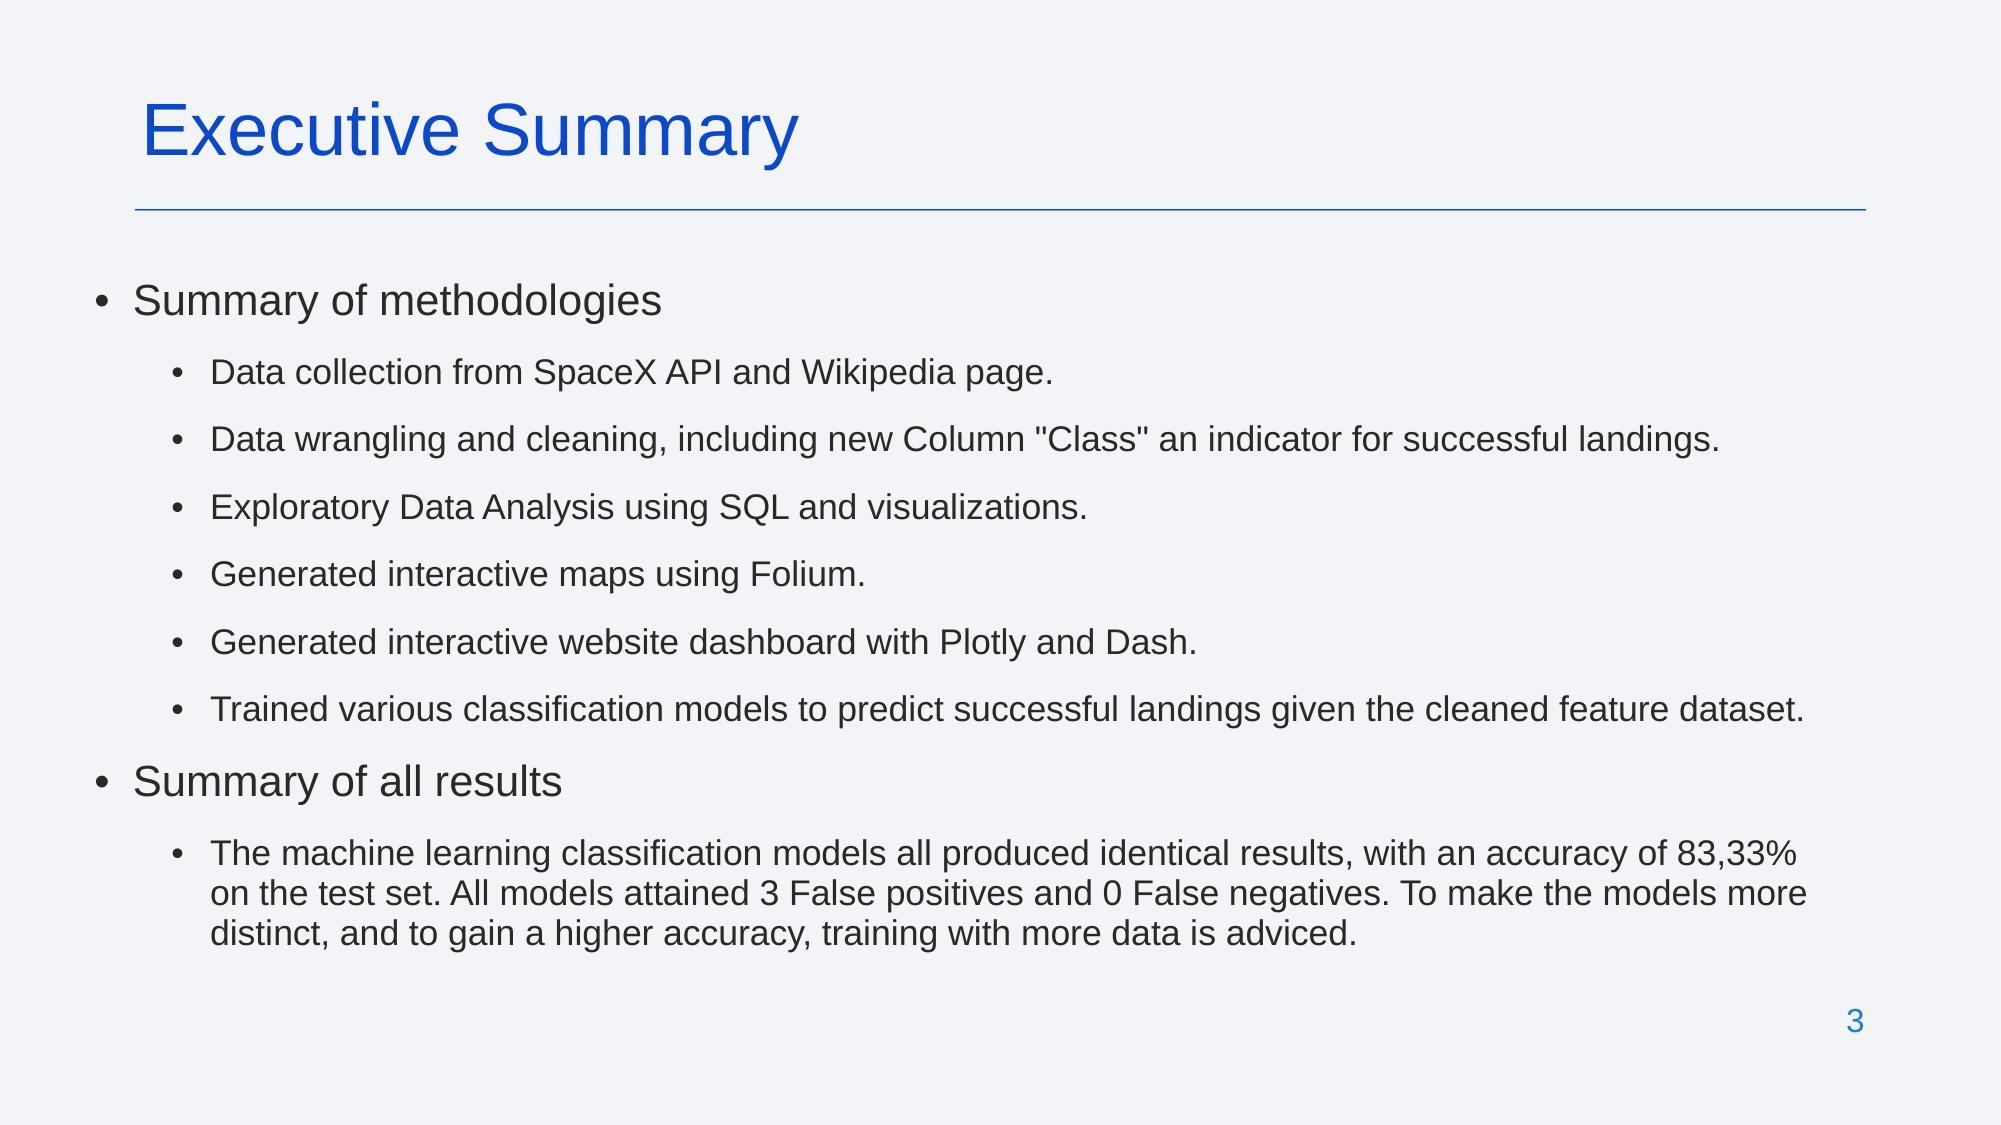

Executive Summary
Summary of methodologies
Data collection from SpaceX API and Wikipedia page.
Data wrangling and cleaning, including new Column "Class" an indicator for successful landings.
Exploratory Data Analysis using SQL and visualizations.
Generated interactive maps using Folium.
Generated interactive website dashboard with Plotly and Dash.
Trained various classification models to predict successful landings given the cleaned feature dataset.
Summary of all results
The machine learning classification models all produced identical results, with an accuracy of 83,33% on the test set. All models attained 3 False positives and 0 False negatives. To make the models more distinct, and to gain a higher accuracy, training with more data is adviced.
3